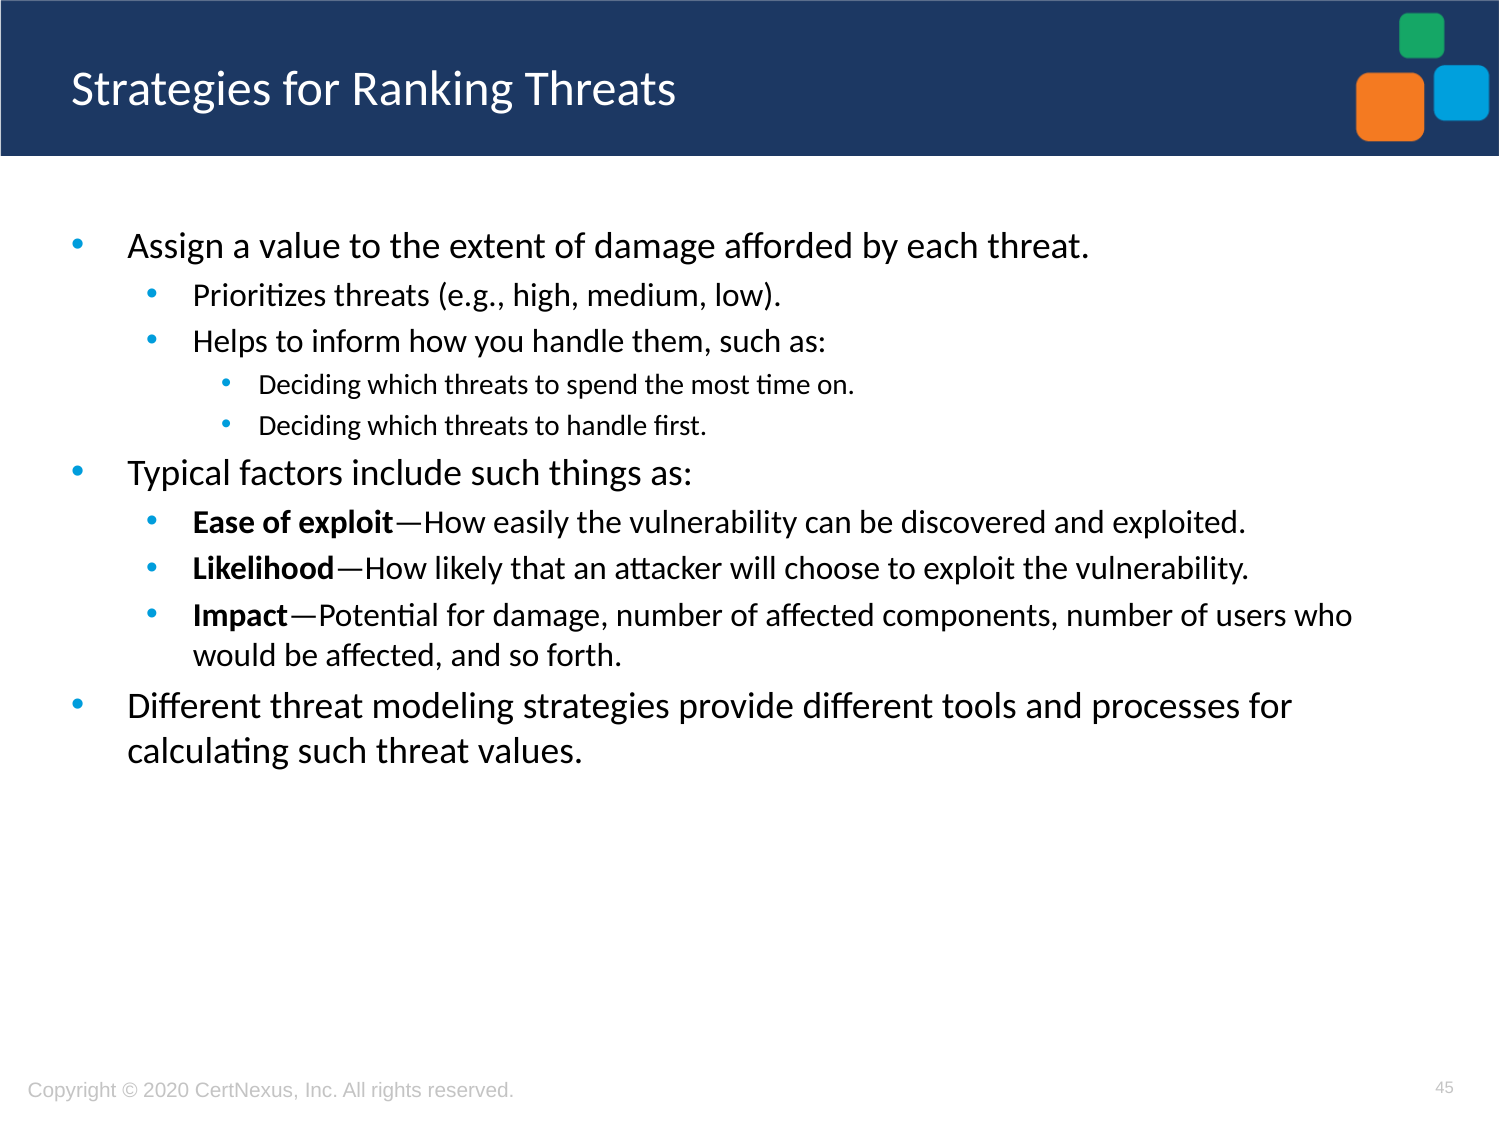

# Strategies for Ranking Threats
Assign a value to the extent of damage afforded by each threat.
Prioritizes threats (e.g., high, medium, low).
Helps to inform how you handle them, such as:
Deciding which threats to spend the most time on.
Deciding which threats to handle first.
Typical factors include such things as:
Ease of exploit—How easily the vulnerability can be discovered and exploited.
Likelihood—How likely that an attacker will choose to exploit the vulnerability.
Impact—Potential for damage, number of affected components, number of users who would be affected, and so forth.
Different threat modeling strategies provide different tools and processes for calculating such threat values.
45